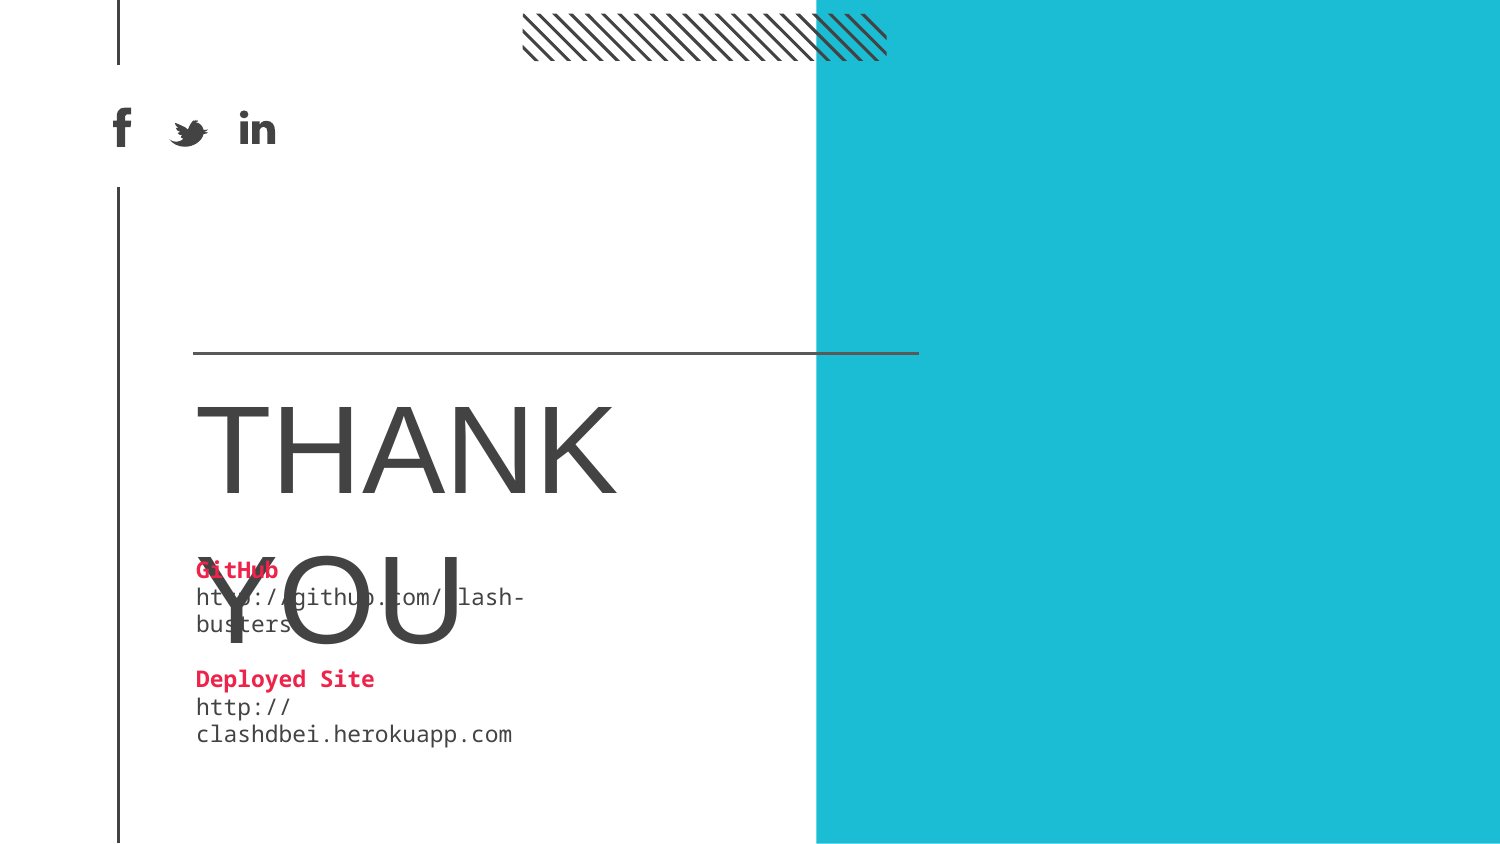

# THANK YOU
GitHub
http://github.com/clash-busters

Deployed Site
http://clashdbei.herokuapp.com